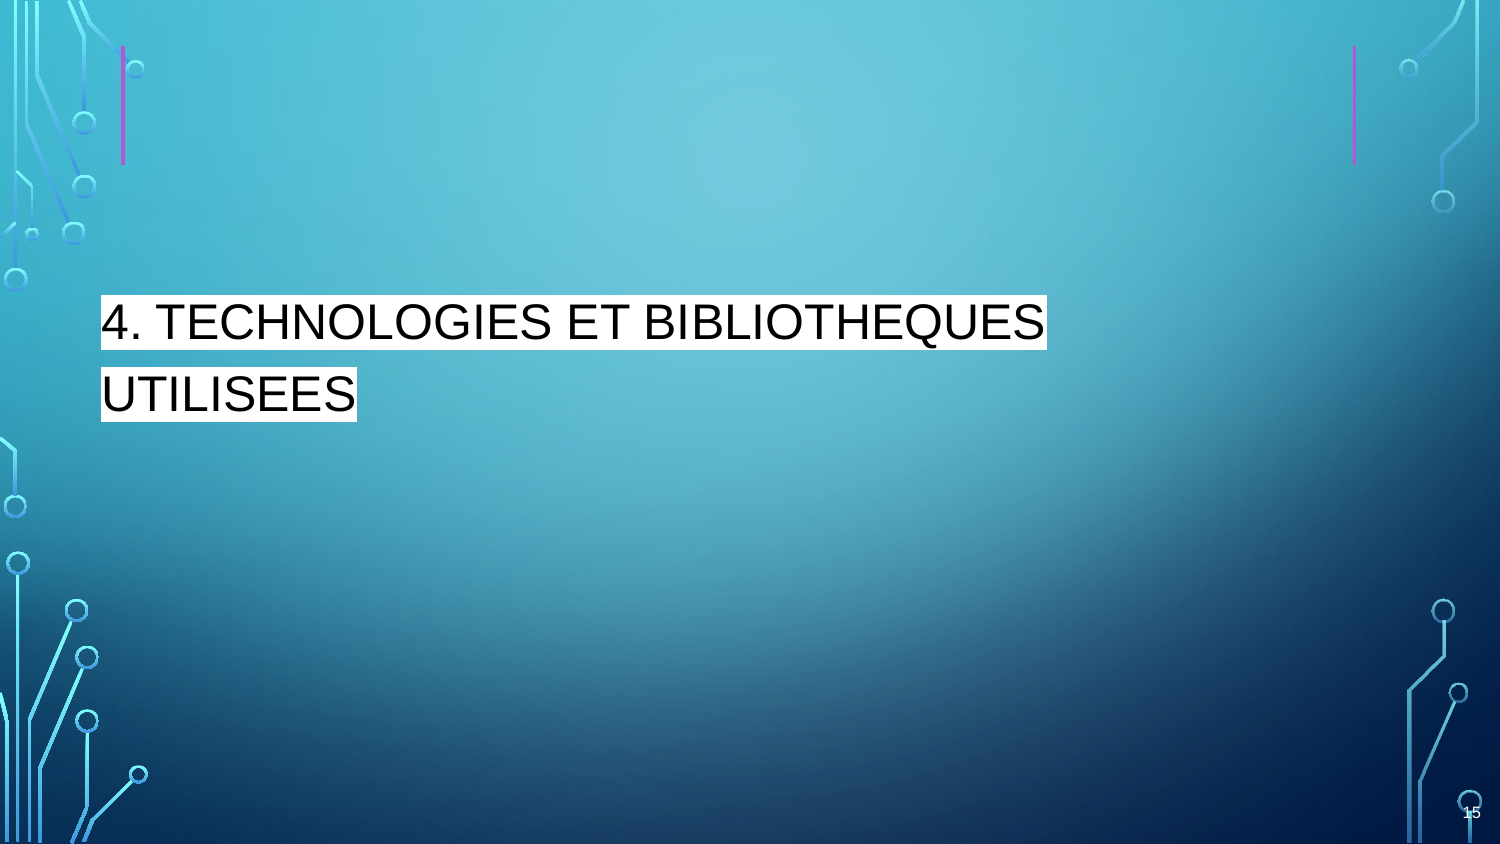

# 4. TECHNOLOGIES ET BIBLIOTHEQUES UTILISEES
15